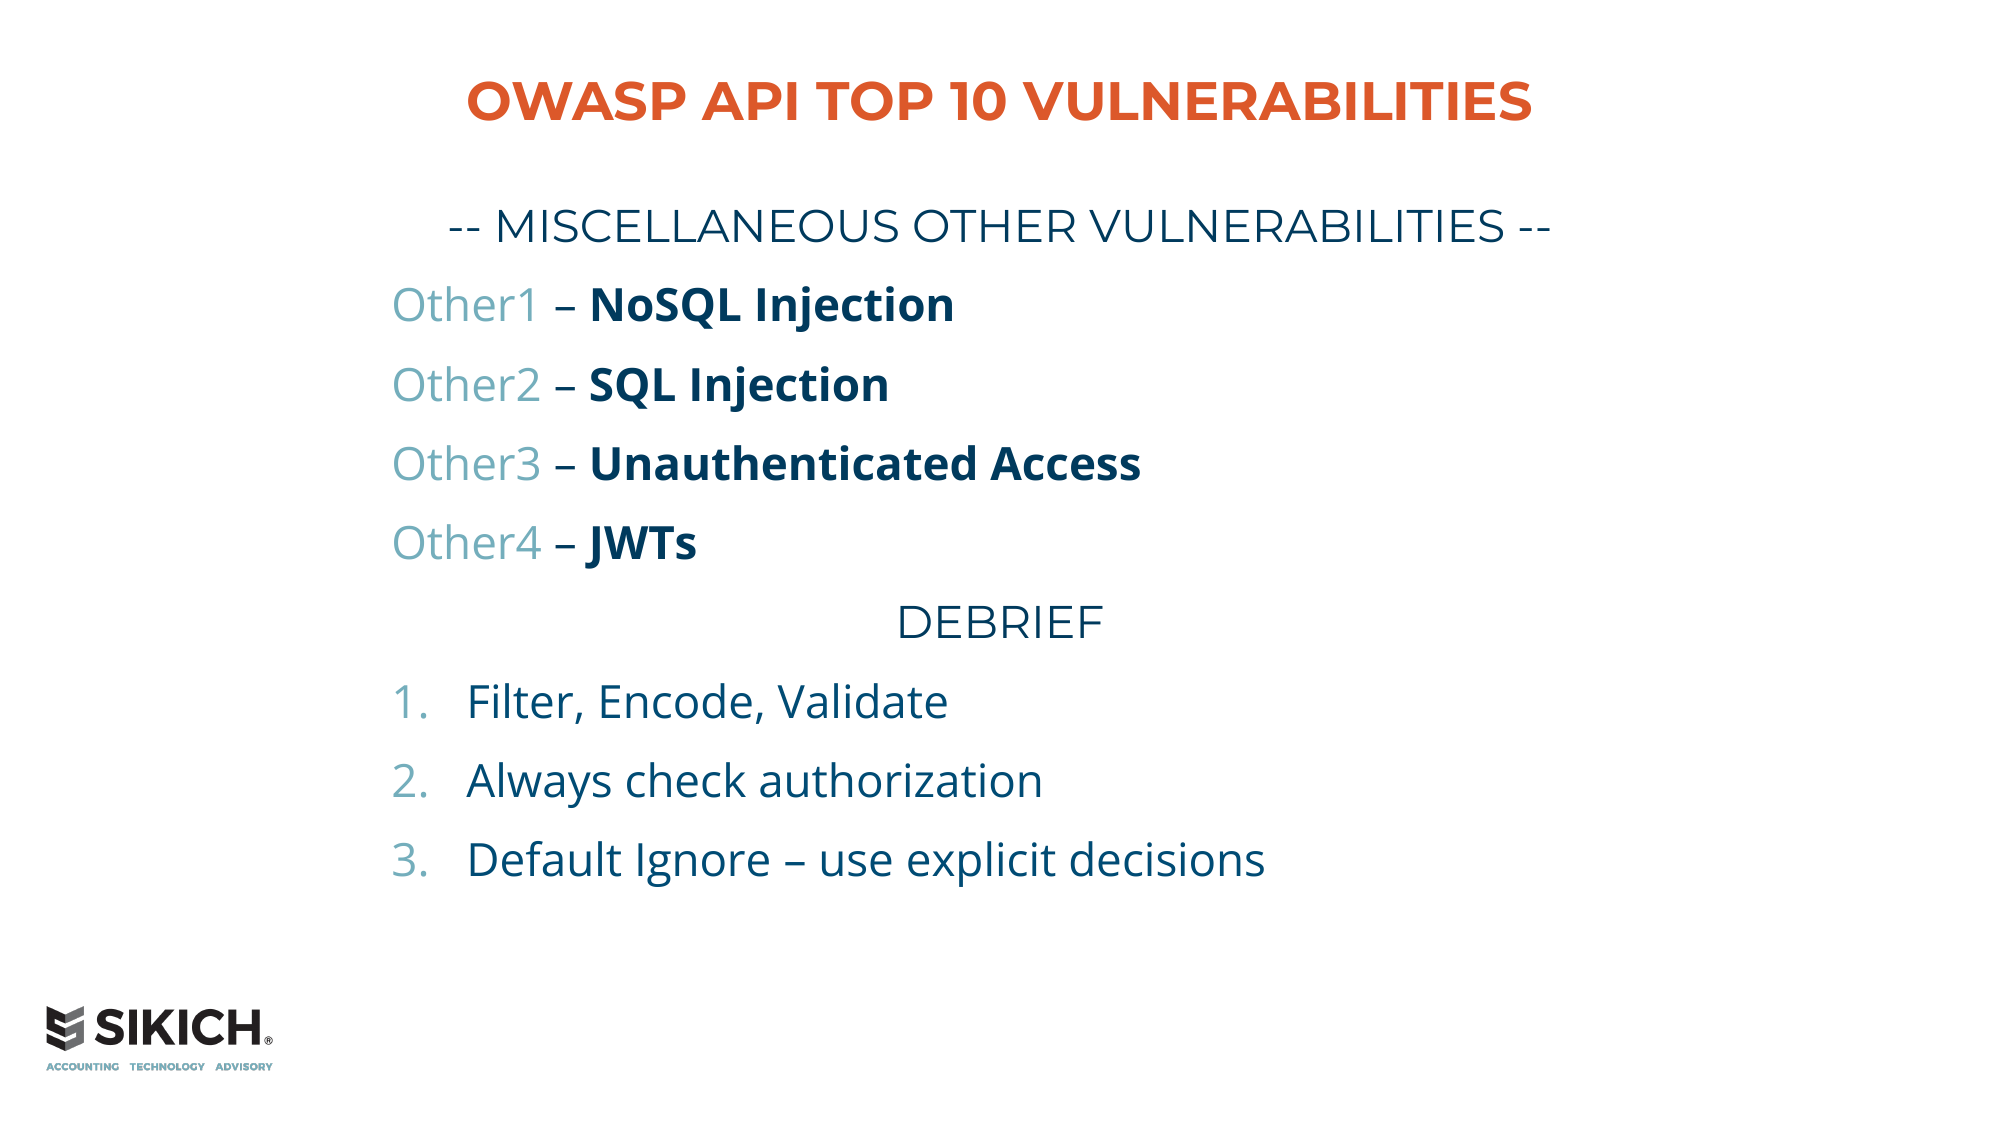

OWASP API Top 10 Vulnerabilities

-- MISCELLANEOUS OTHER VULNERABILITIES --
Other1 – NoSQL Injection
Other2 – SQL Injection
Other3 – Unauthenticated Access
Other4 – JWTs
DEBRIEF
Filter, Encode, Validate
Always check authorization
Default Ignore – use explicit decisions